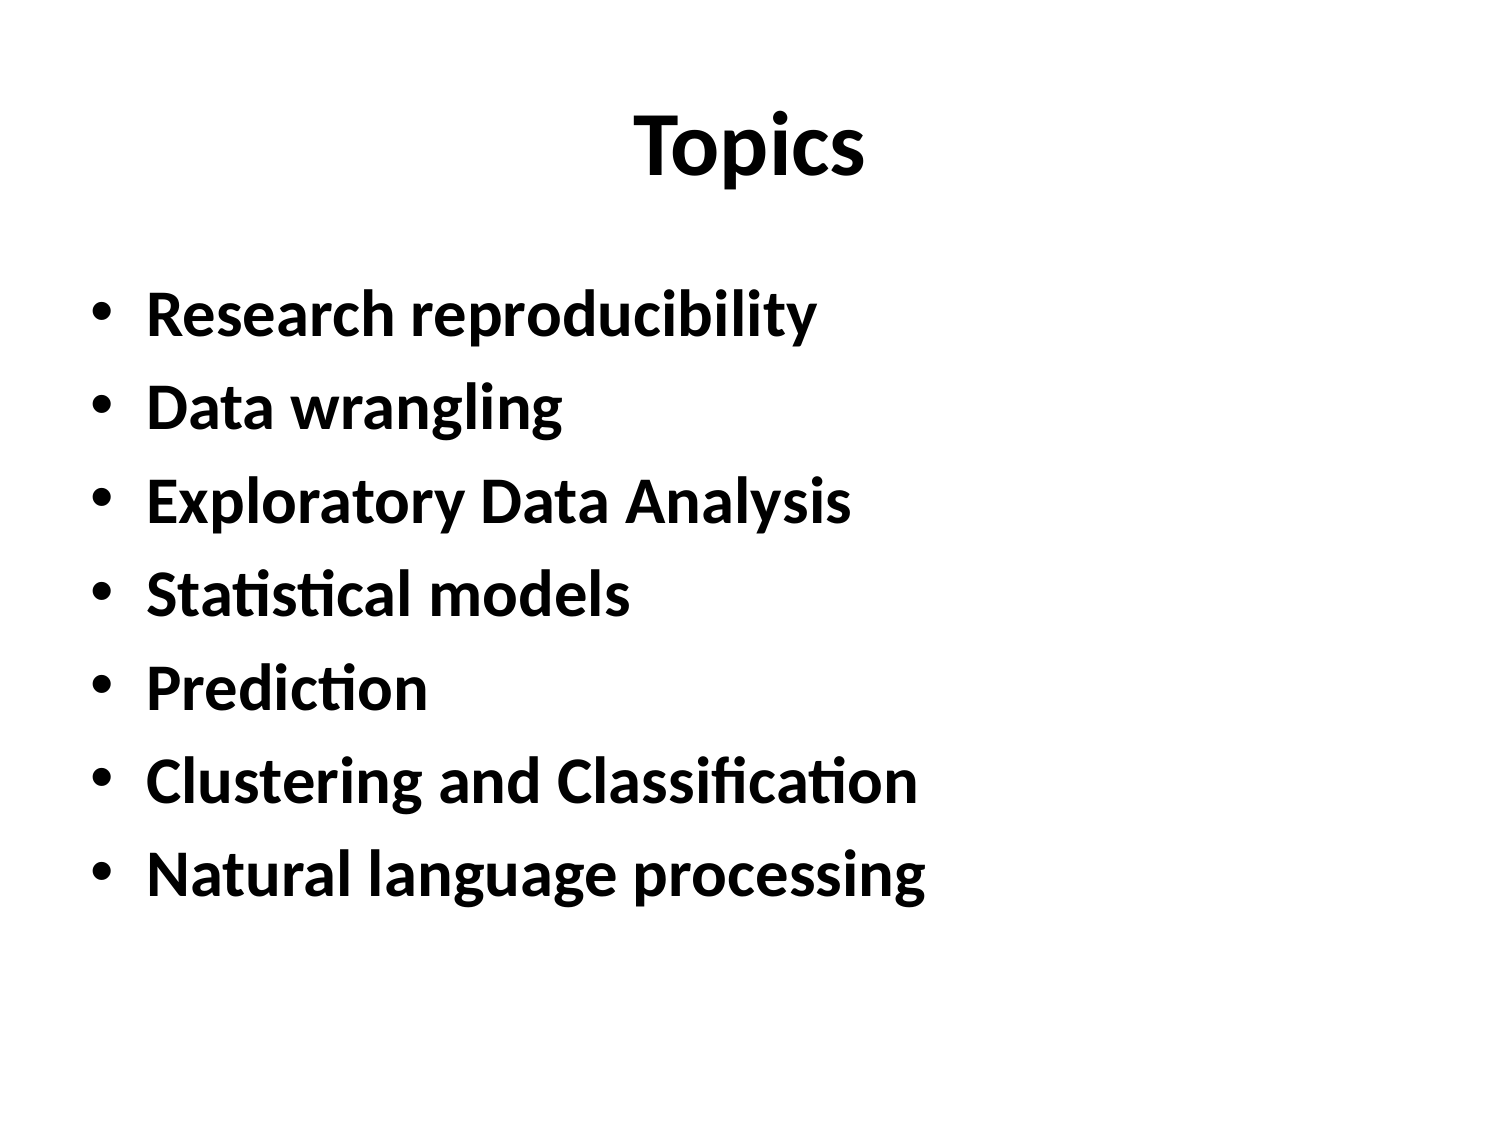

# Topics
Research reproducibility
Data wrangling
Exploratory Data Analysis
Statistical models
Prediction
Clustering and Classification
Natural language processing